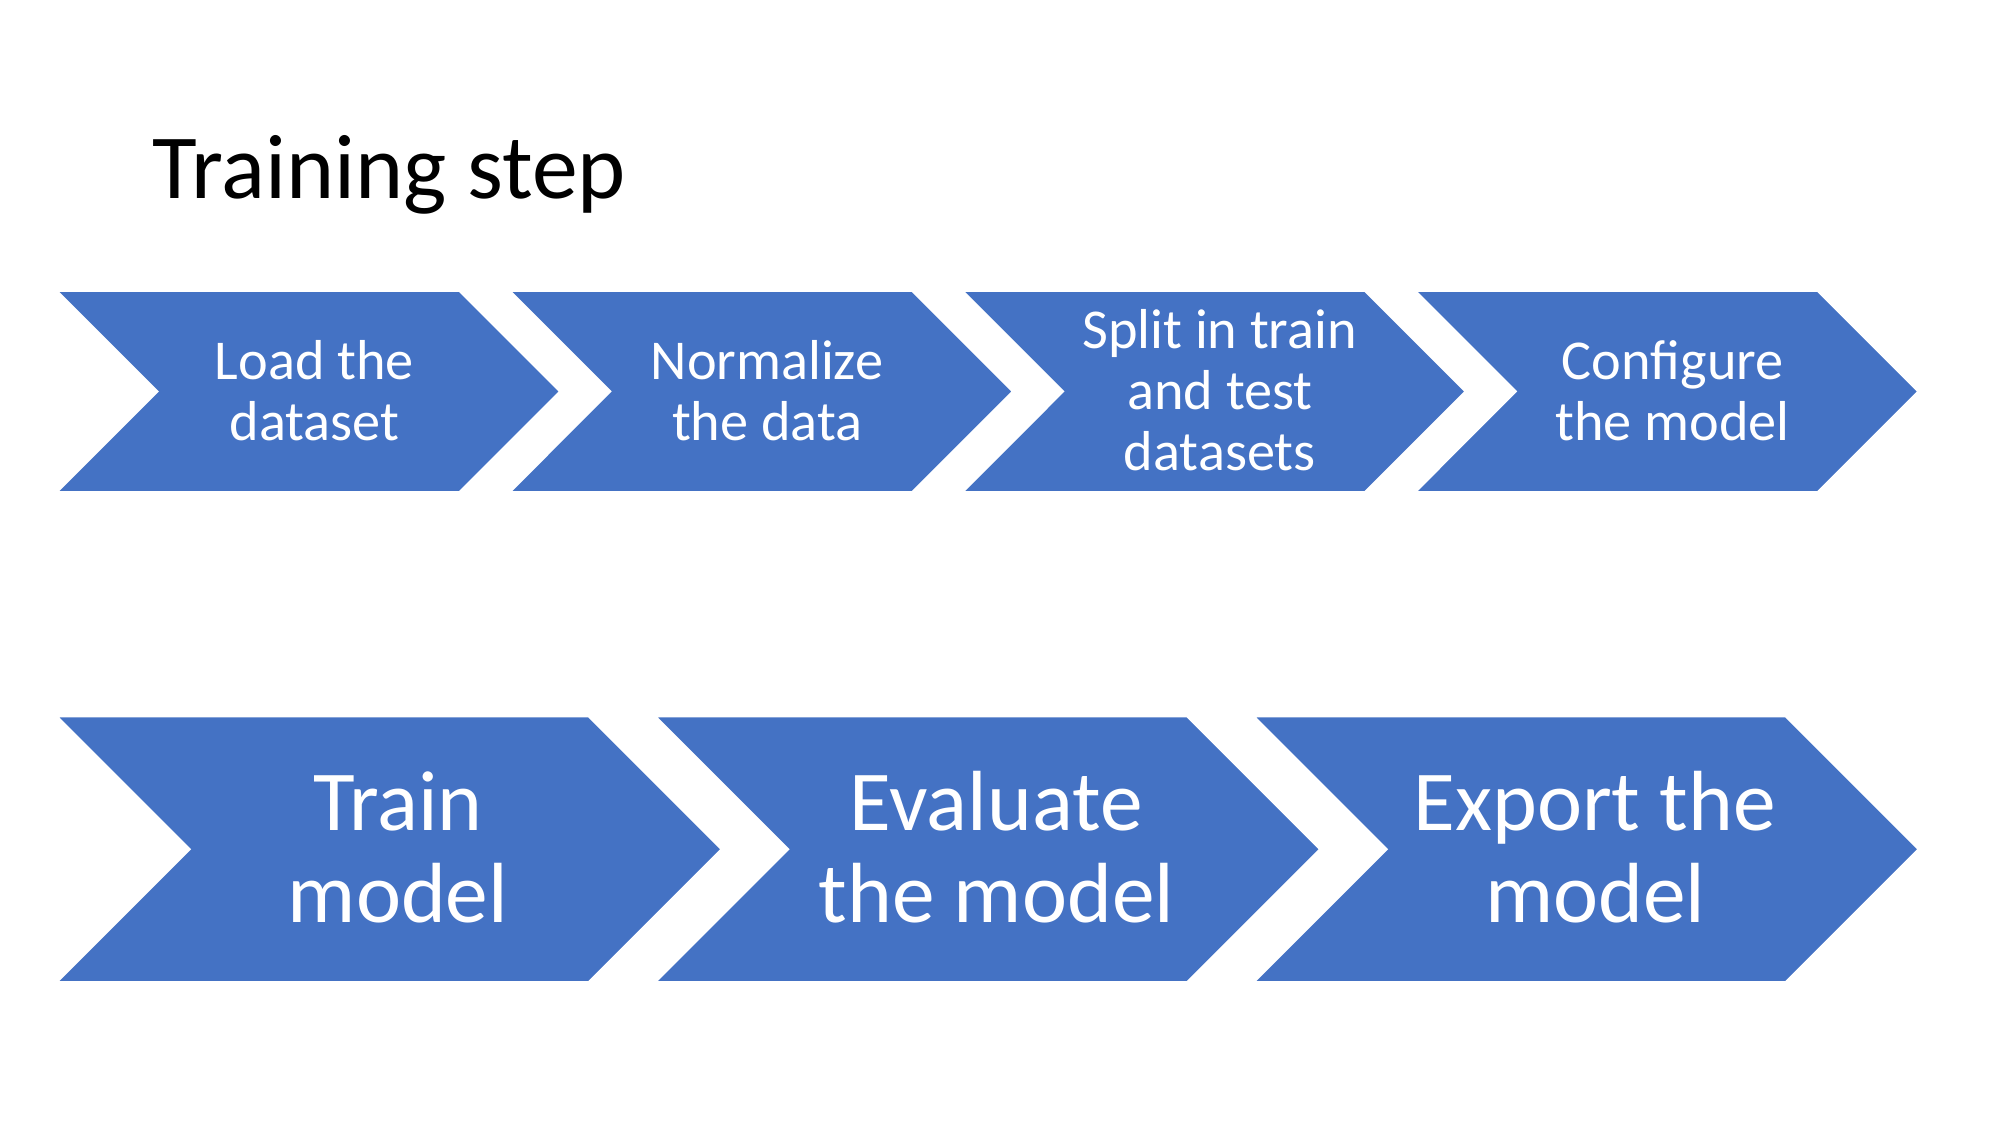

# Training step
Load the dataset
Normalize the data
Split in train and test datasets
Configure the model
Train model
Evaluate the model
Export the model